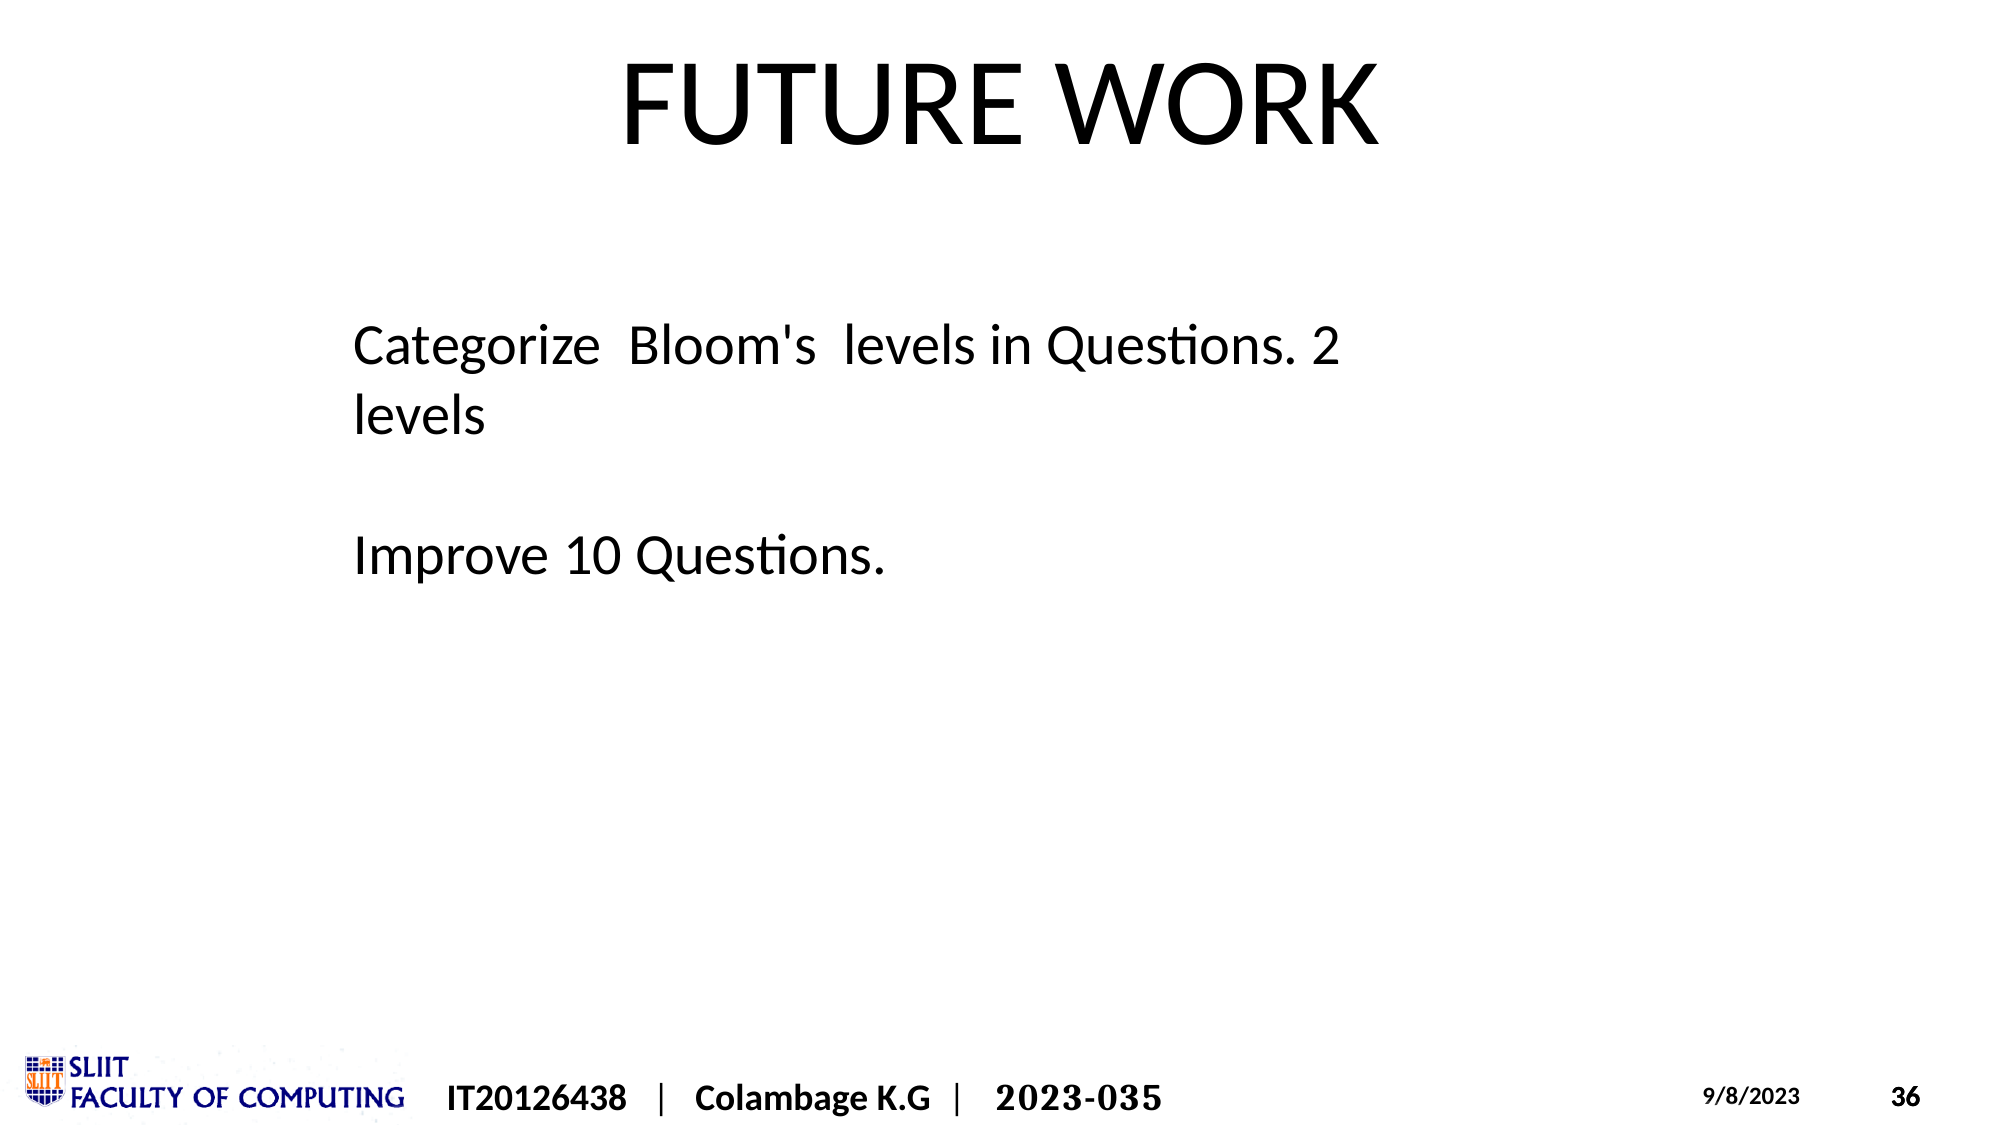

FUTURE WORK
Categorize  Bloom's  levels in Questions. 2 levels

Improve 10 Questions.
IT20126438   |   Colambage K.G  | 22023-035